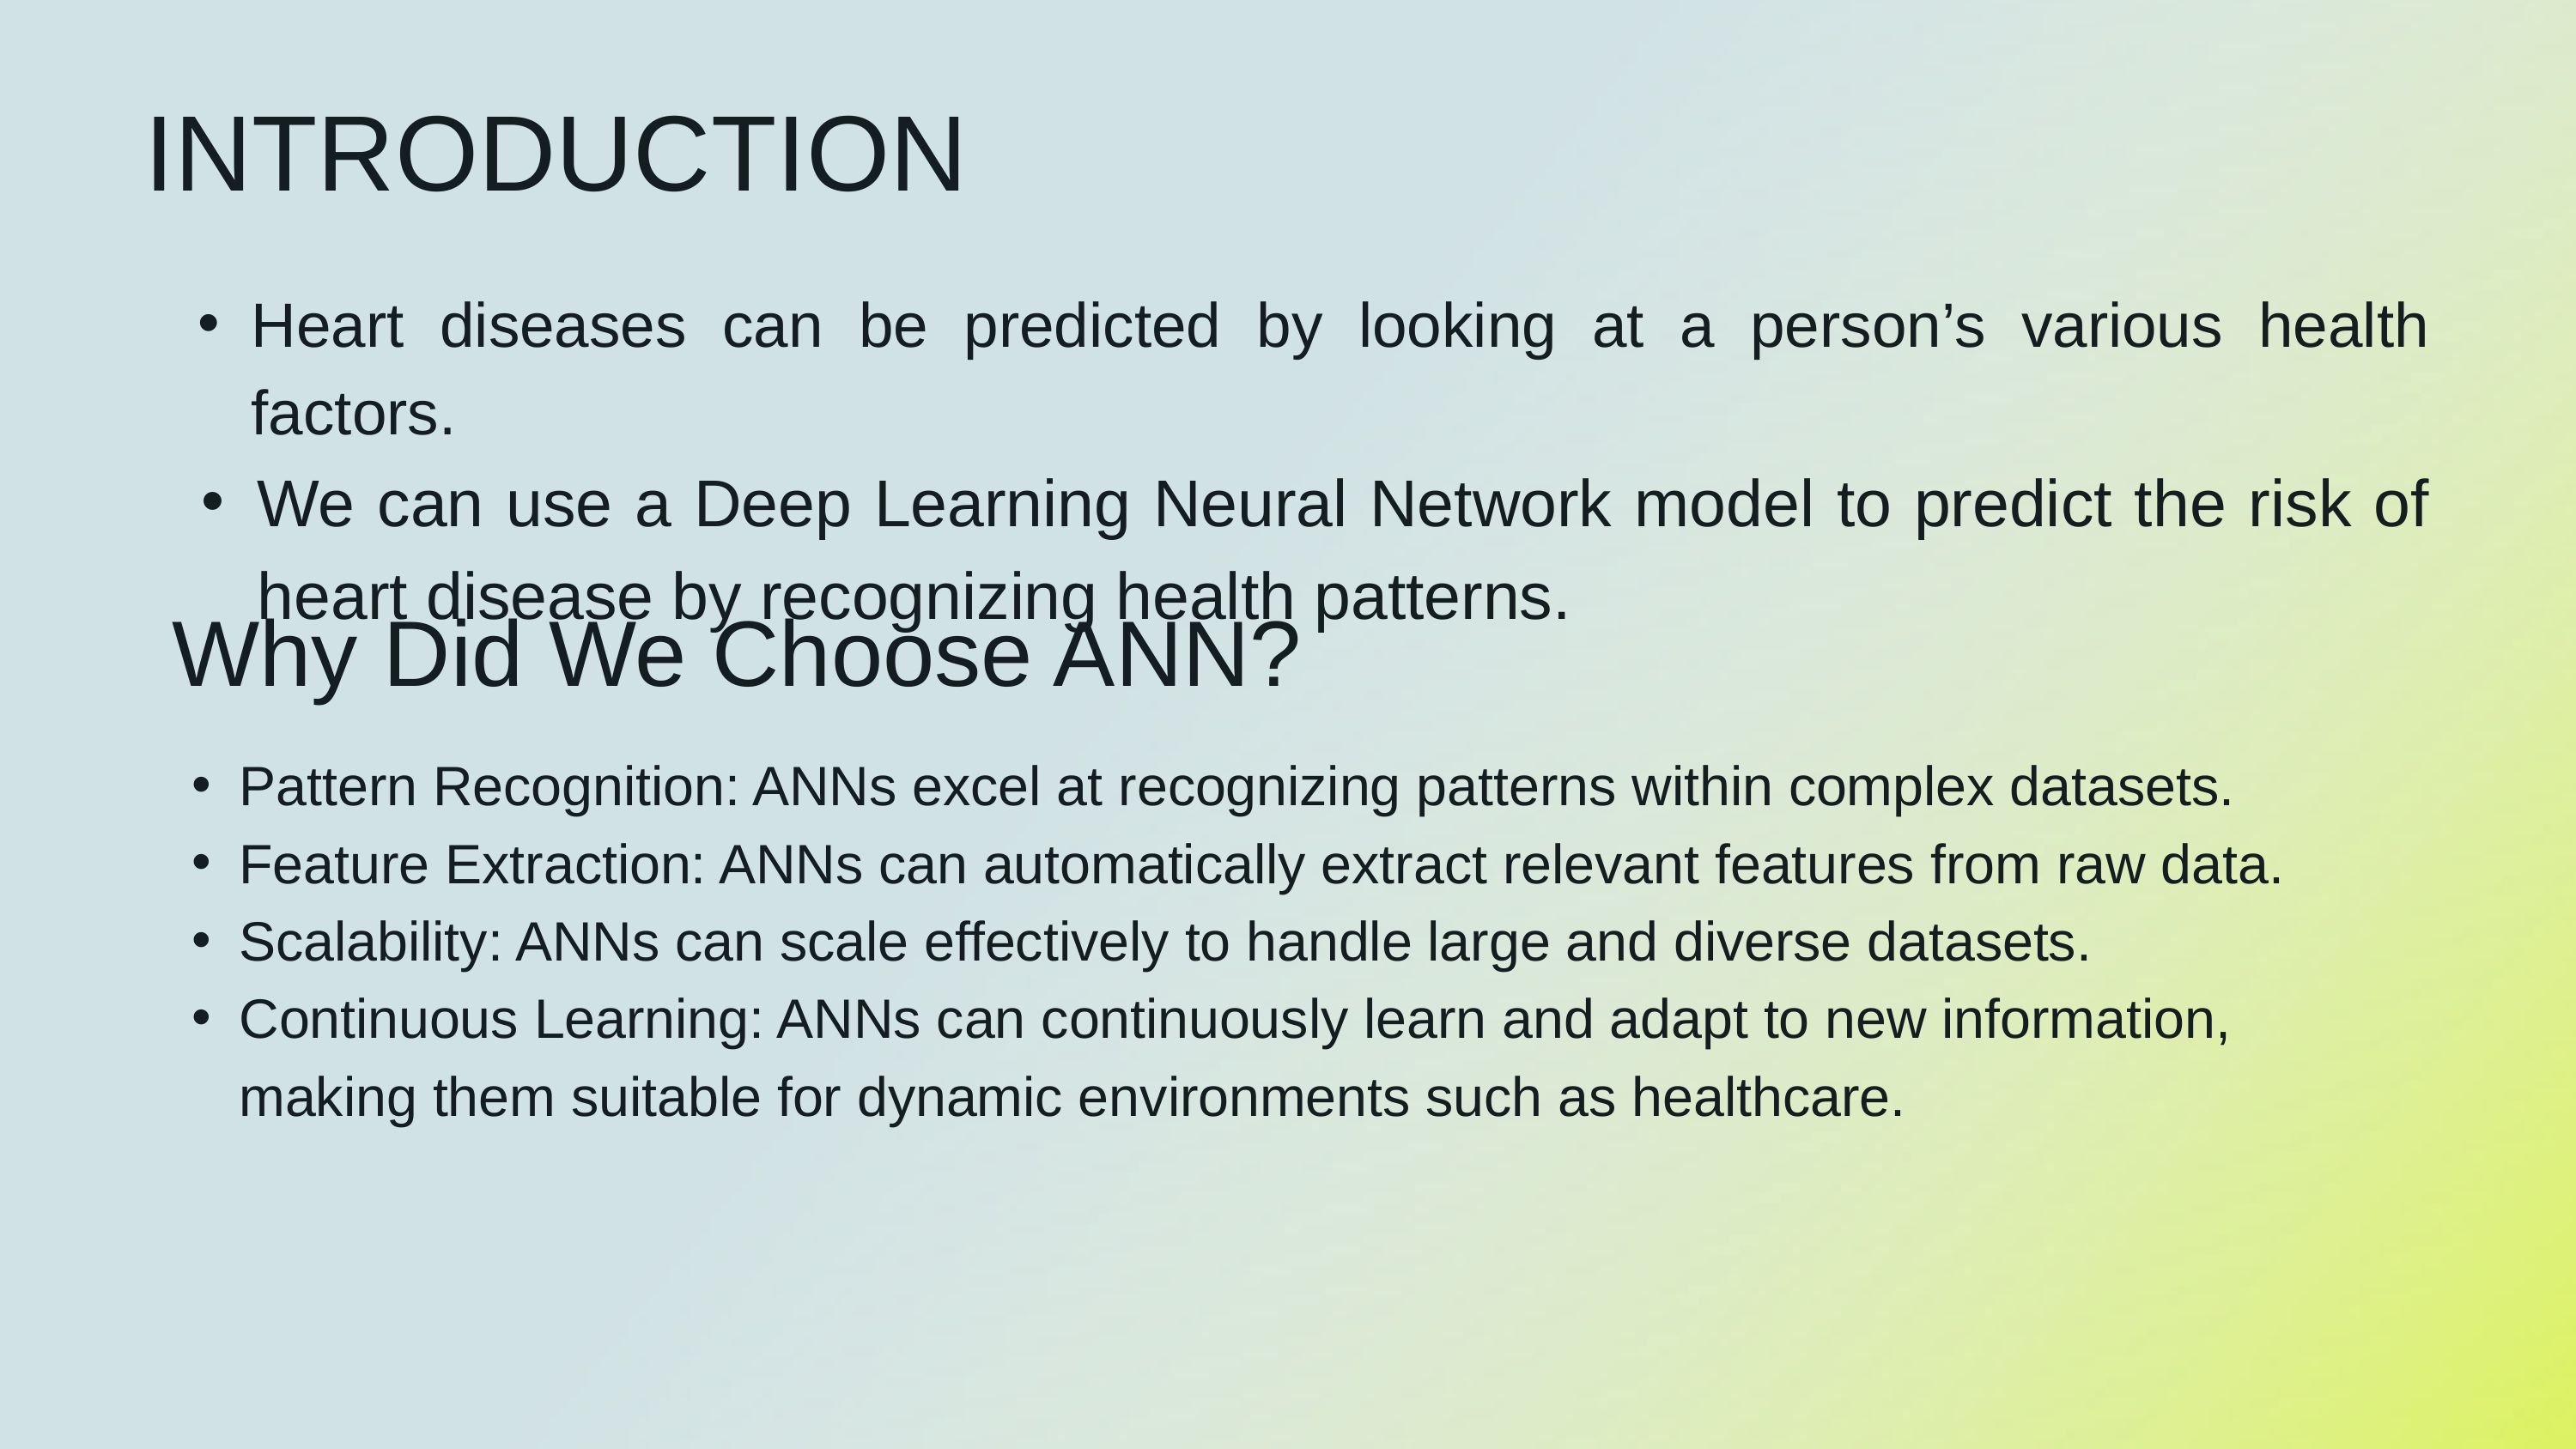

INTRODUCTION
Heart diseases can be predicted by looking at a person’s various health factors.
We can use a Deep Learning Neural Network model to predict the risk of heart disease by recognizing health patterns.
Why Did We Choose ANN?
Pattern Recognition: ANNs excel at recognizing patterns within complex datasets.
Feature Extraction: ANNs can automatically extract relevant features from raw data.
Scalability: ANNs can scale effectively to handle large and diverse datasets.
Continuous Learning: ANNs can continuously learn and adapt to new information, making them suitable for dynamic environments such as healthcare.